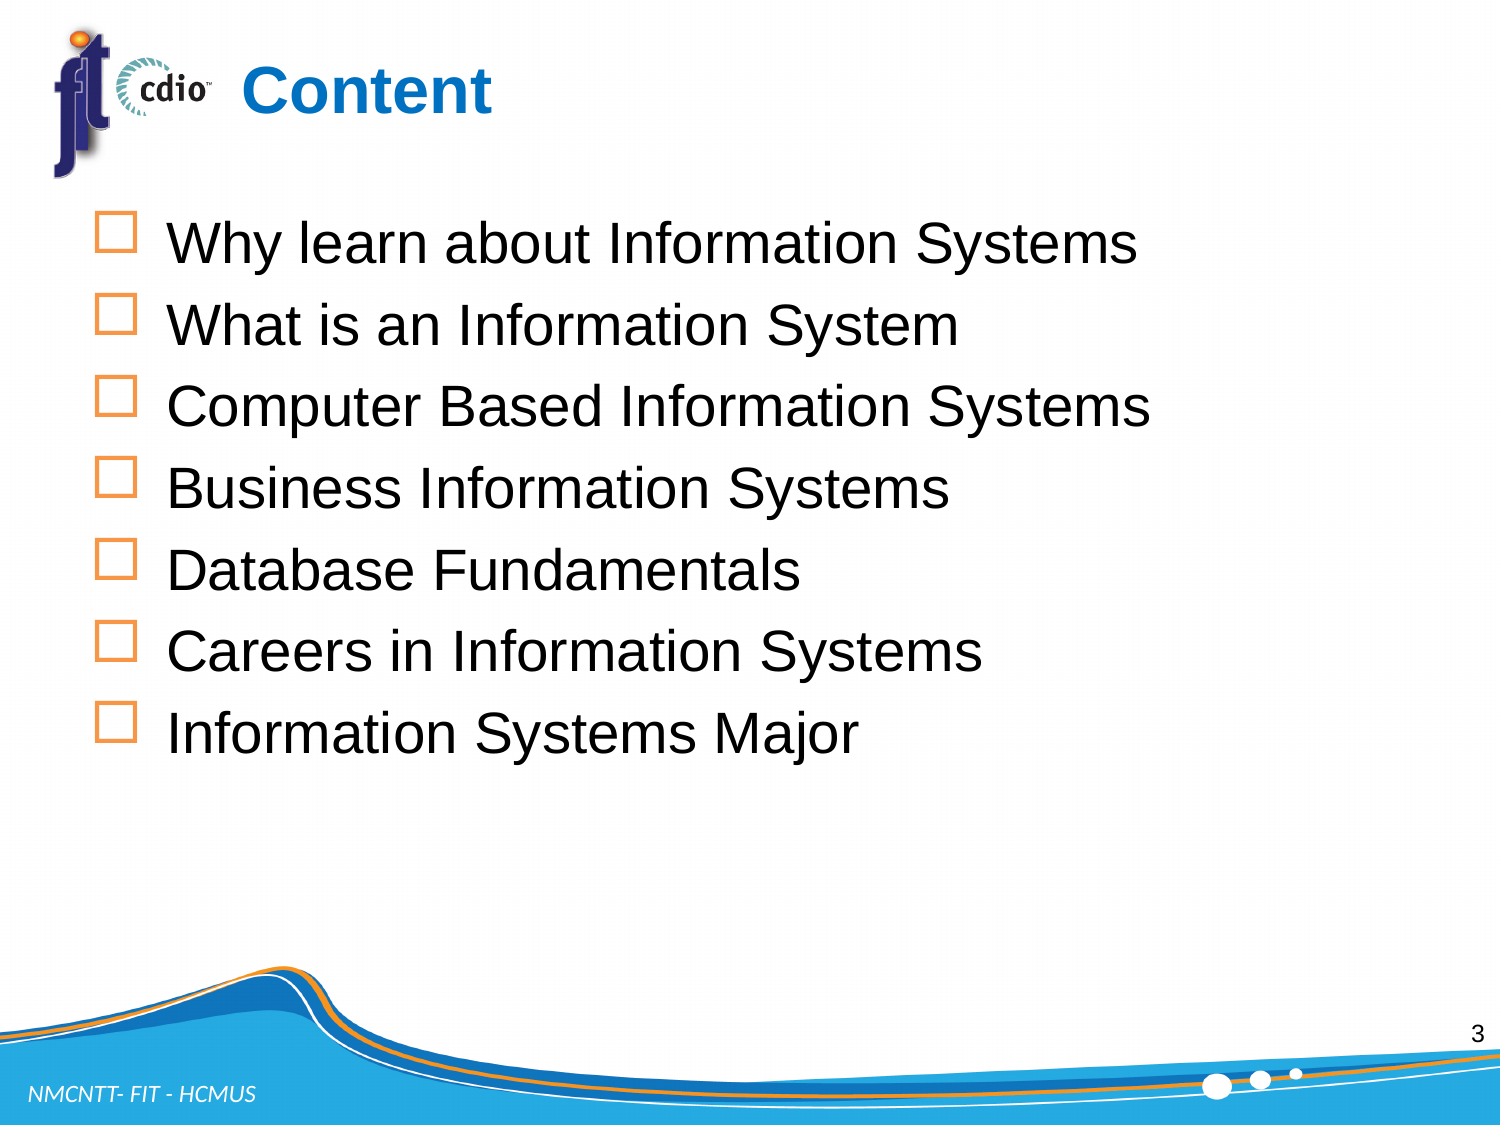

# Content
Why learn about Information Systems
What is an Information System
Computer Based Information Systems
Business Information Systems
Database Fundamentals
Careers in Information Systems
Information Systems Major
3
NMCNTT- FIT - HCMUS